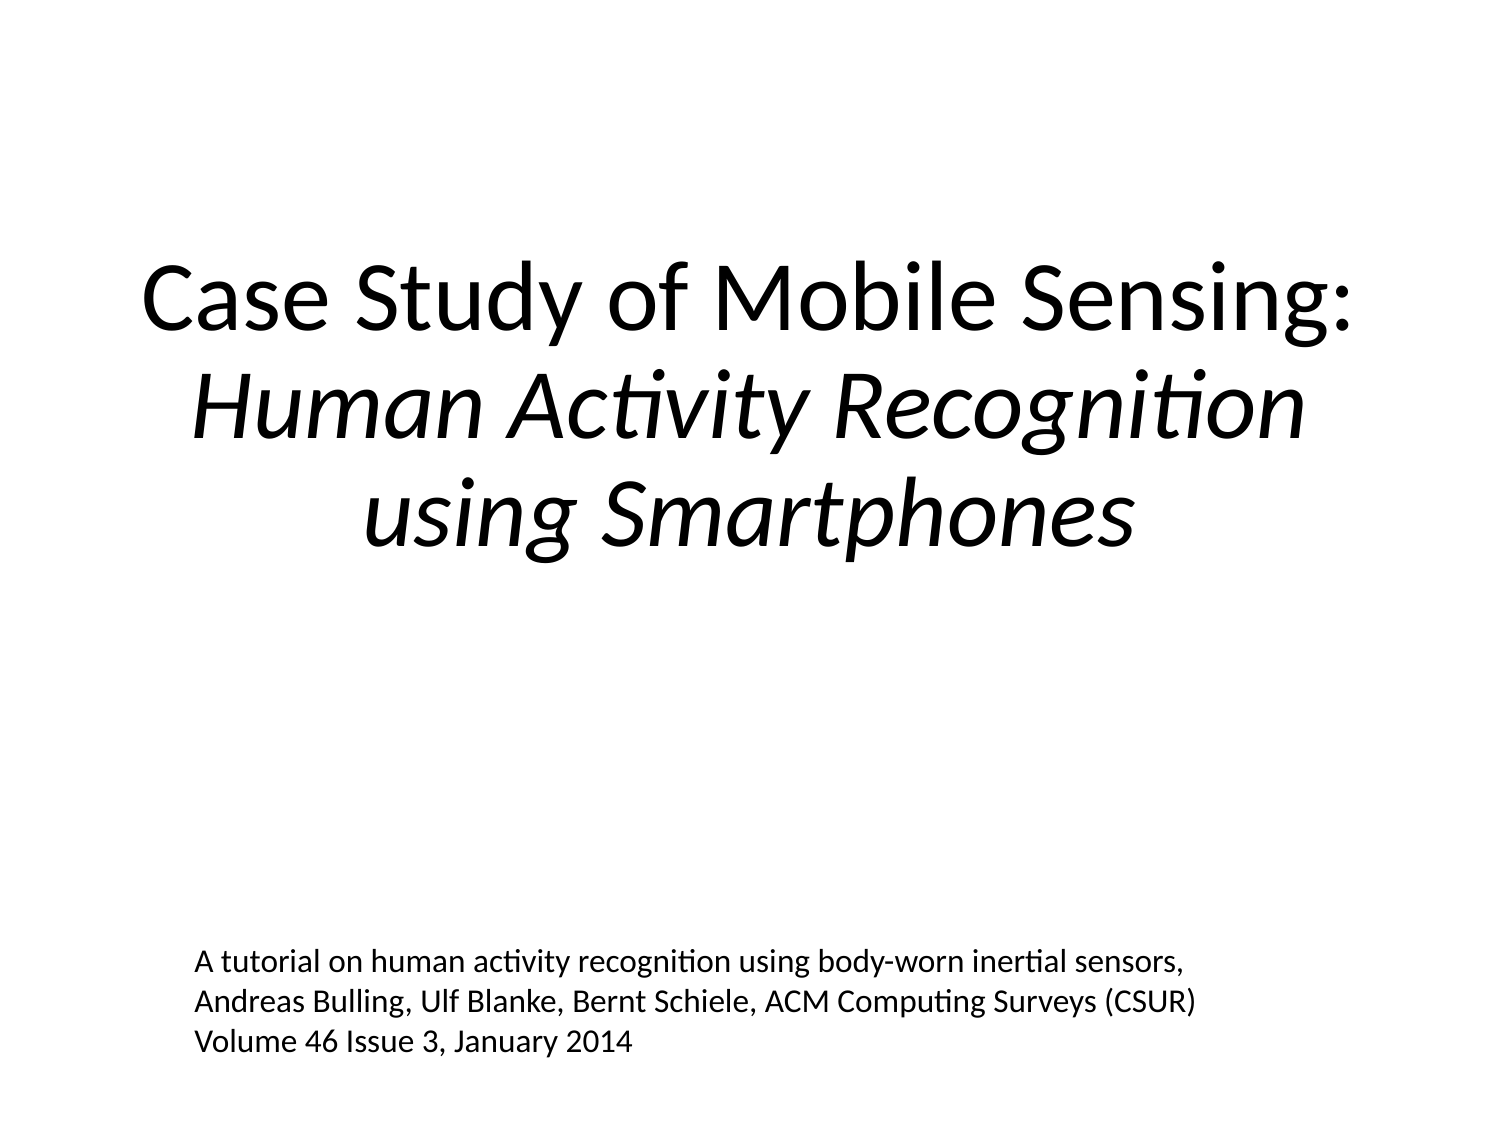

# Case Study of Mobile Sensing: Human Activity Recognition using Smartphones
A tutorial on human activity recognition using body-worn inertial sensors,
Andreas Bulling, Ulf Blanke, Bernt Schiele, ACM Computing Surveys (CSUR)
Volume 46 Issue 3, January 2014